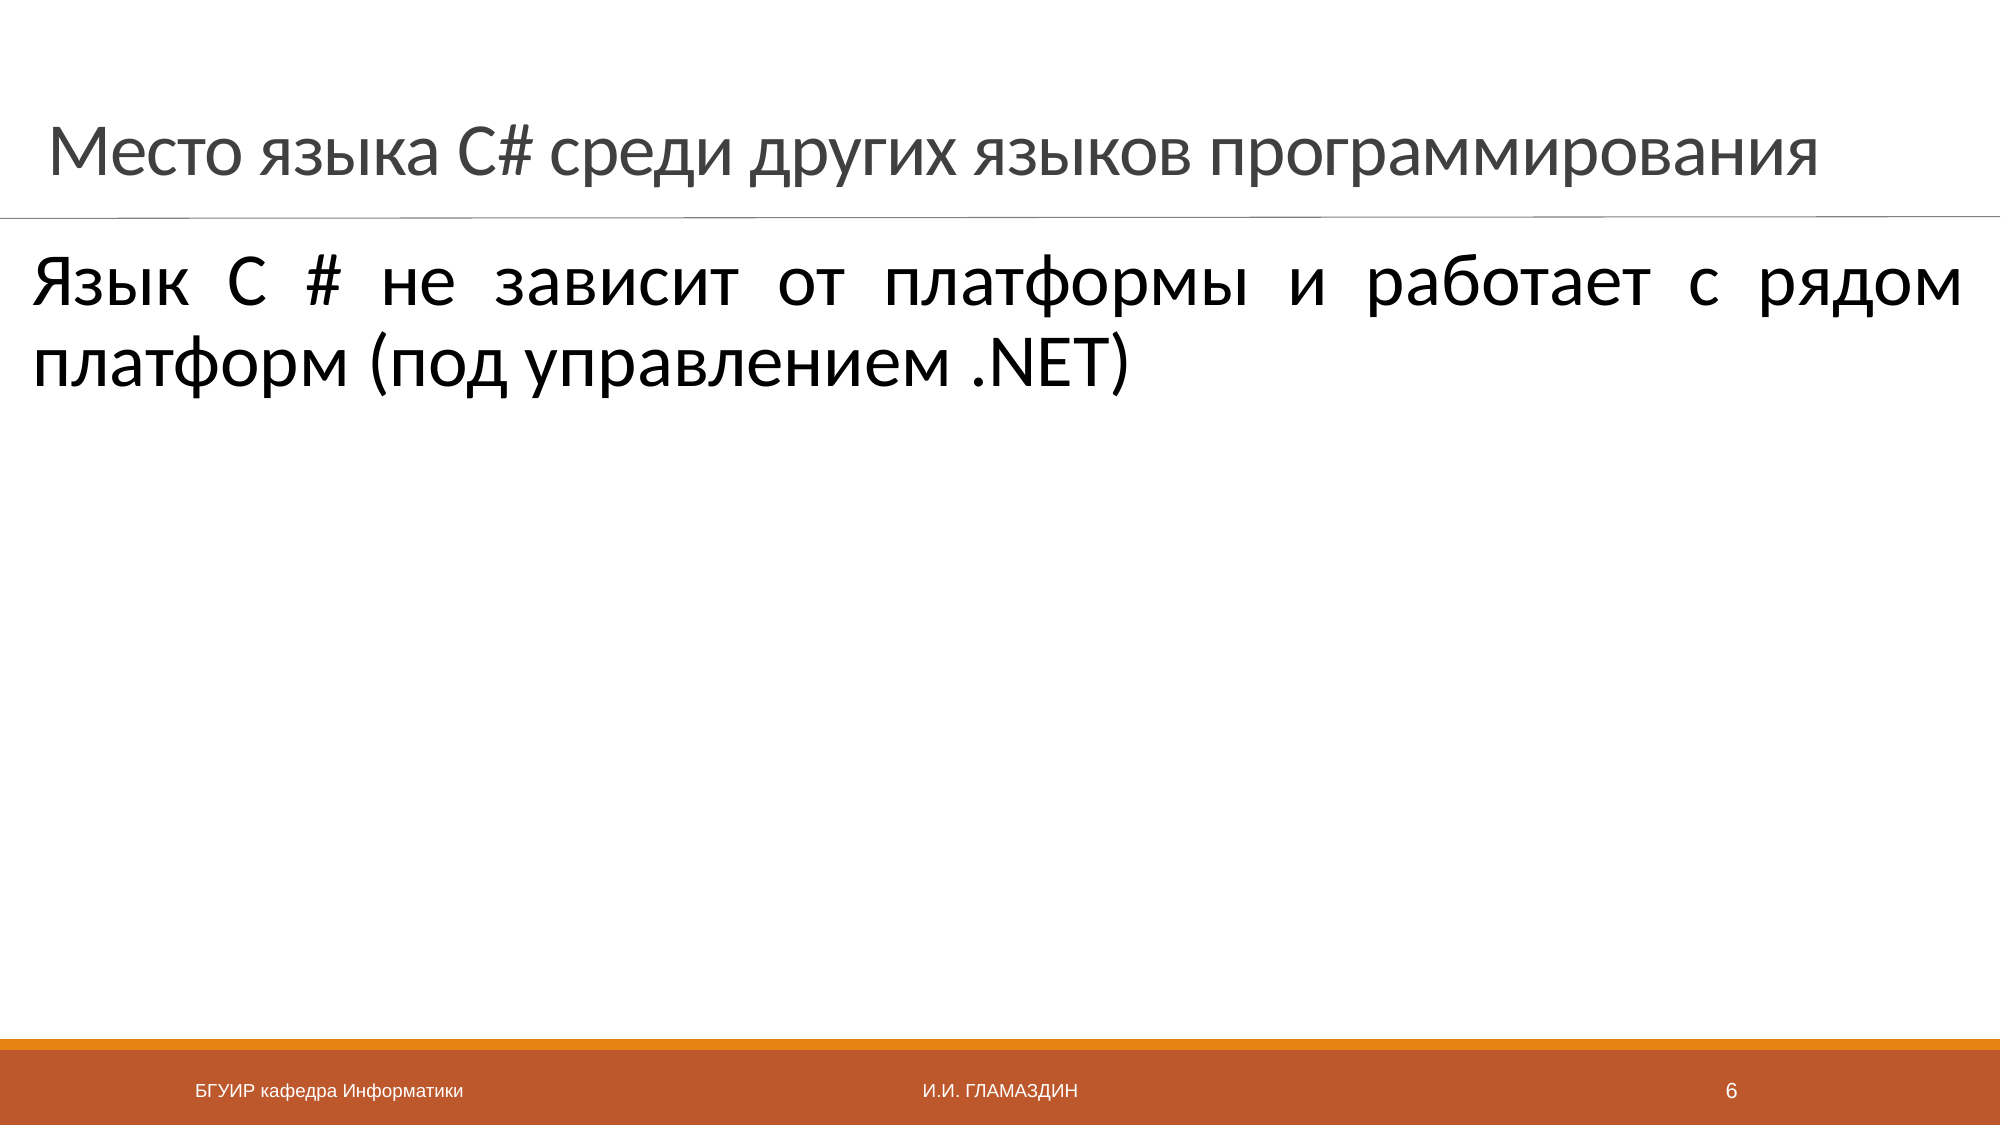

# Место языка C# среди других языков программирования
Язык C # не зависит от платформы и работает с рядом платформ (под управлением .NET)
БГУИР кафедра Информатики
И.И. Гламаздин
6